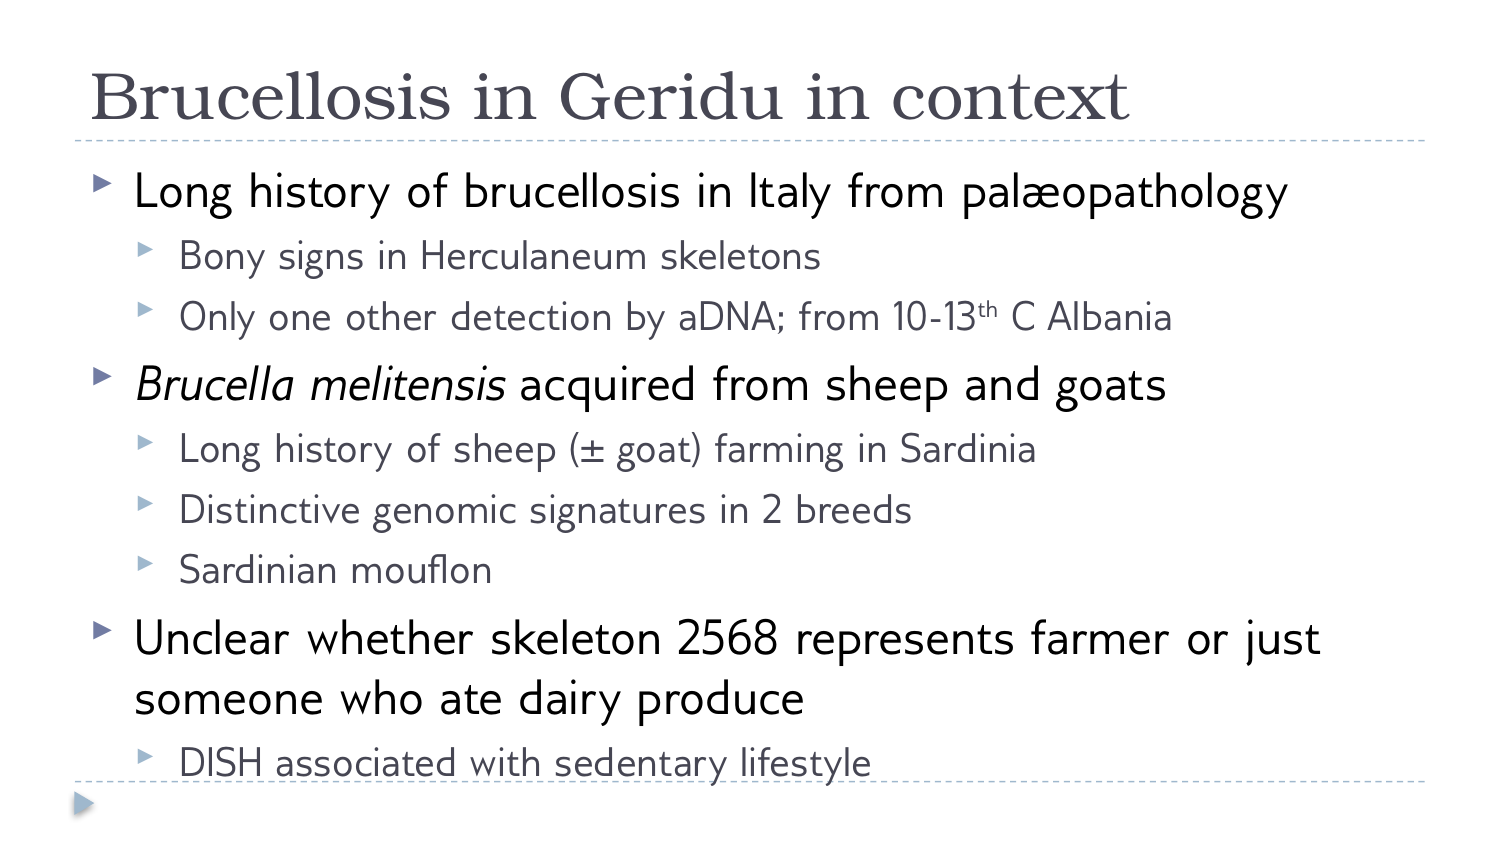

# Brucellosis in Geridu in context
Long history of brucellosis in Italy from palaeopathology
Bony signs in Herculaneum skeletons
Only one other detection by aDNA; from 10-13th C Albania
Brucella melitensis acquired from sheep and goats
Long history of sheep (± goat) farming in Sardinia
Distinctive genomic signatures in 2 breeds
Sardinian mouflon
Unclear whether skeleton 2568 represents farmer or just someone who ate dairy produce
DISH associated with sedentary lifestyle